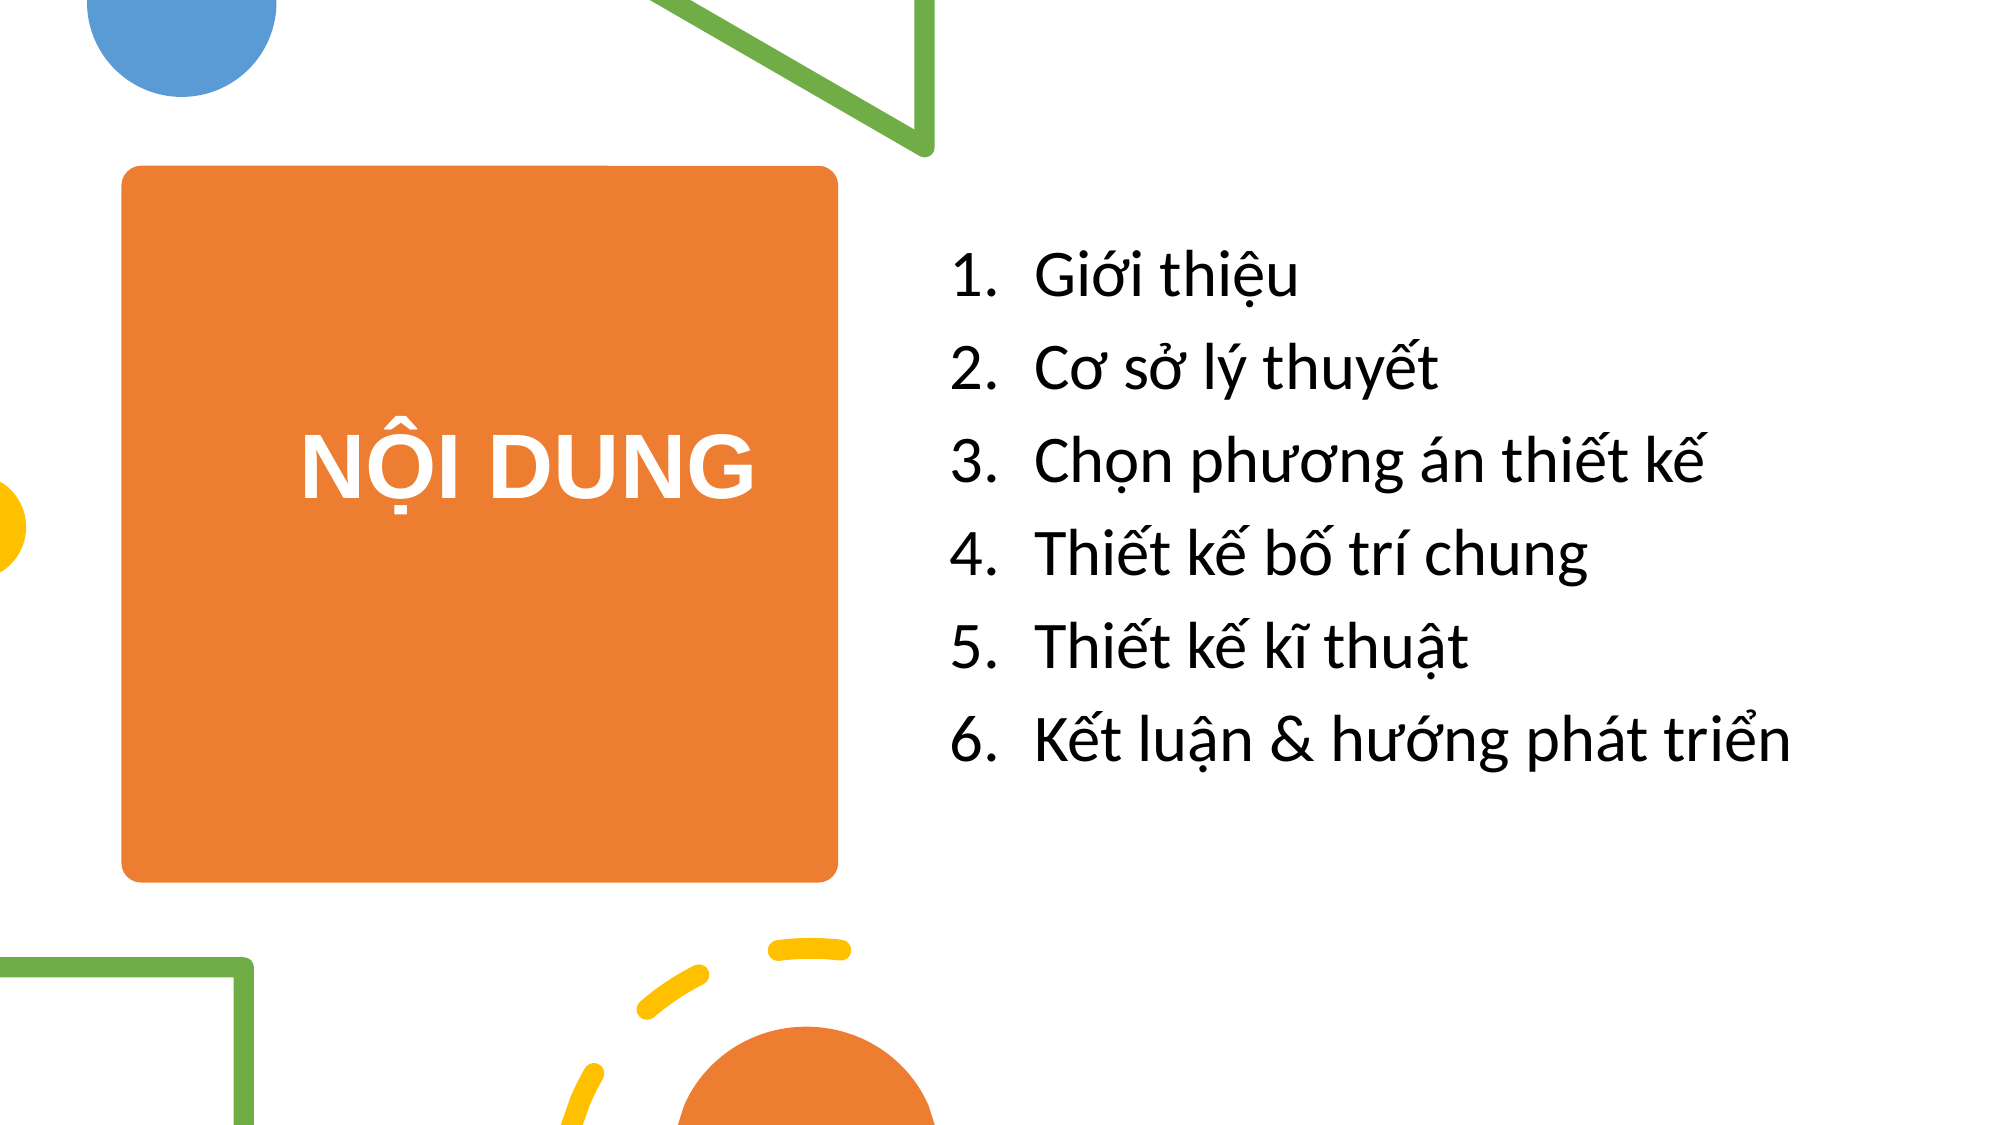

# NỘI DUNG
Giới thiệu
Cơ sở lý thuyết
Chọn phương án thiết kế
Thiết kế bố trí chung
Thiết kế kĩ thuật
Kết luận & hướng phát triển